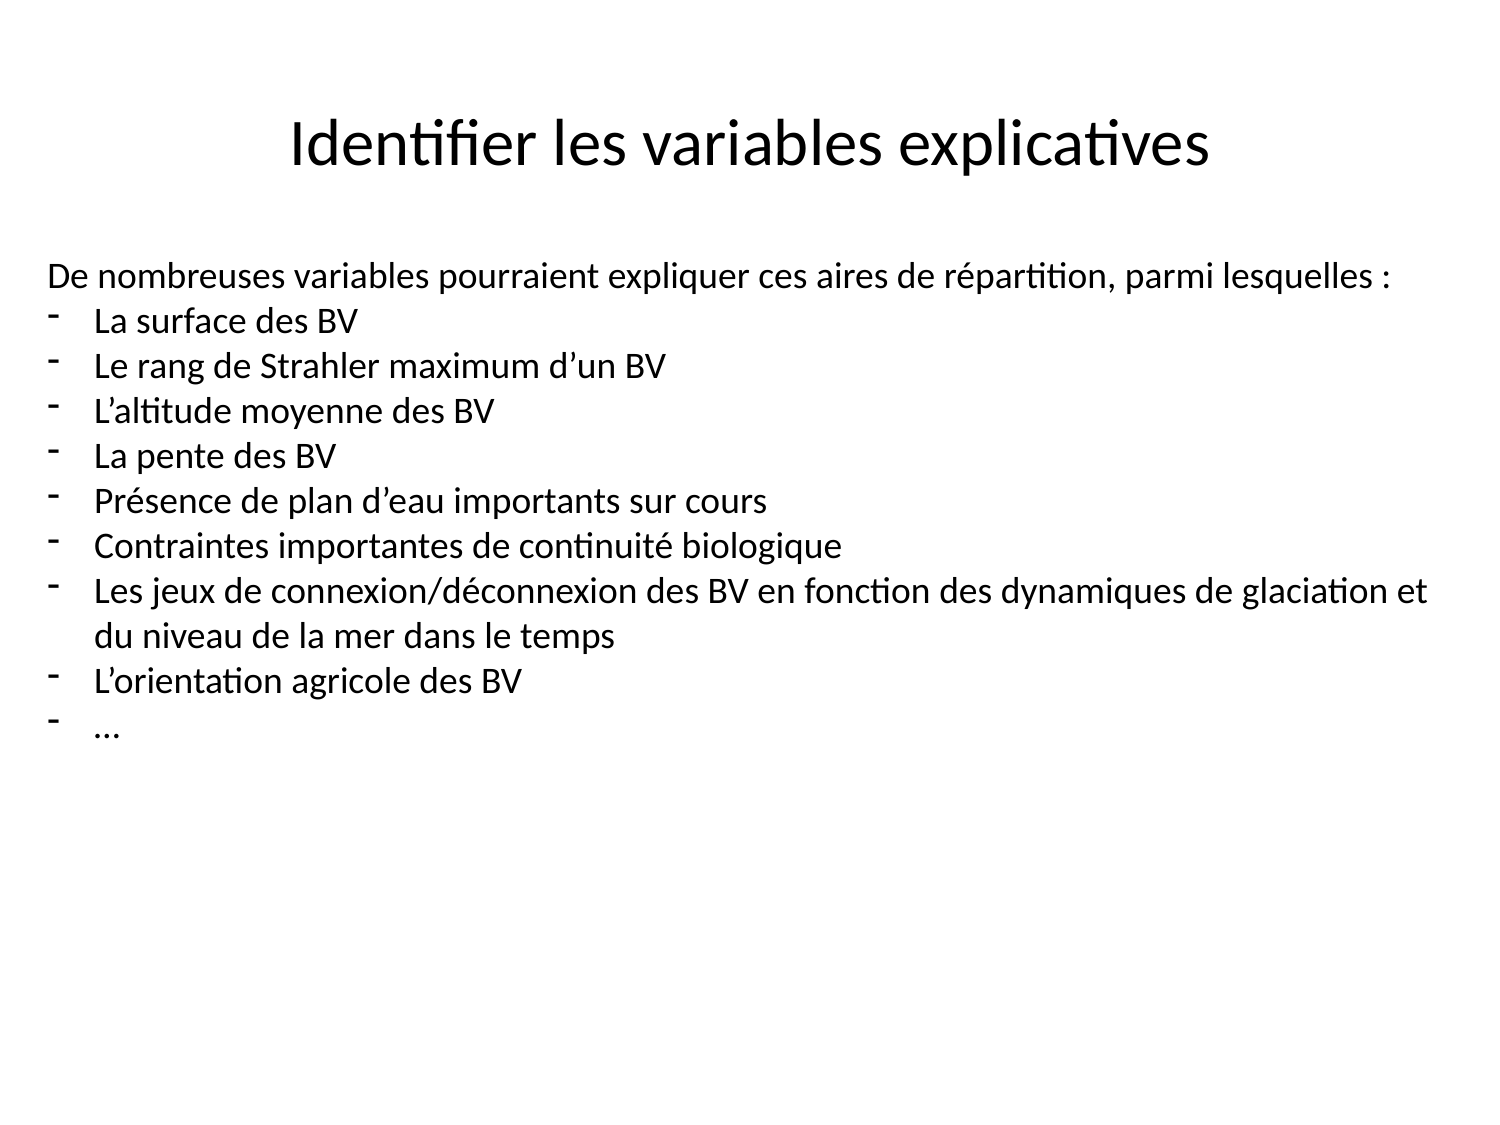

# Identifier les variables explicatives
De nombreuses variables pourraient expliquer ces aires de répartition, parmi lesquelles :
La surface des BV
Le rang de Strahler maximum d’un BV
L’altitude moyenne des BV
La pente des BV
Présence de plan d’eau importants sur cours
Contraintes importantes de continuité biologique
Les jeux de connexion/déconnexion des BV en fonction des dynamiques de glaciation et
du niveau de la mer dans le temps
L’orientation agricole des BV
…